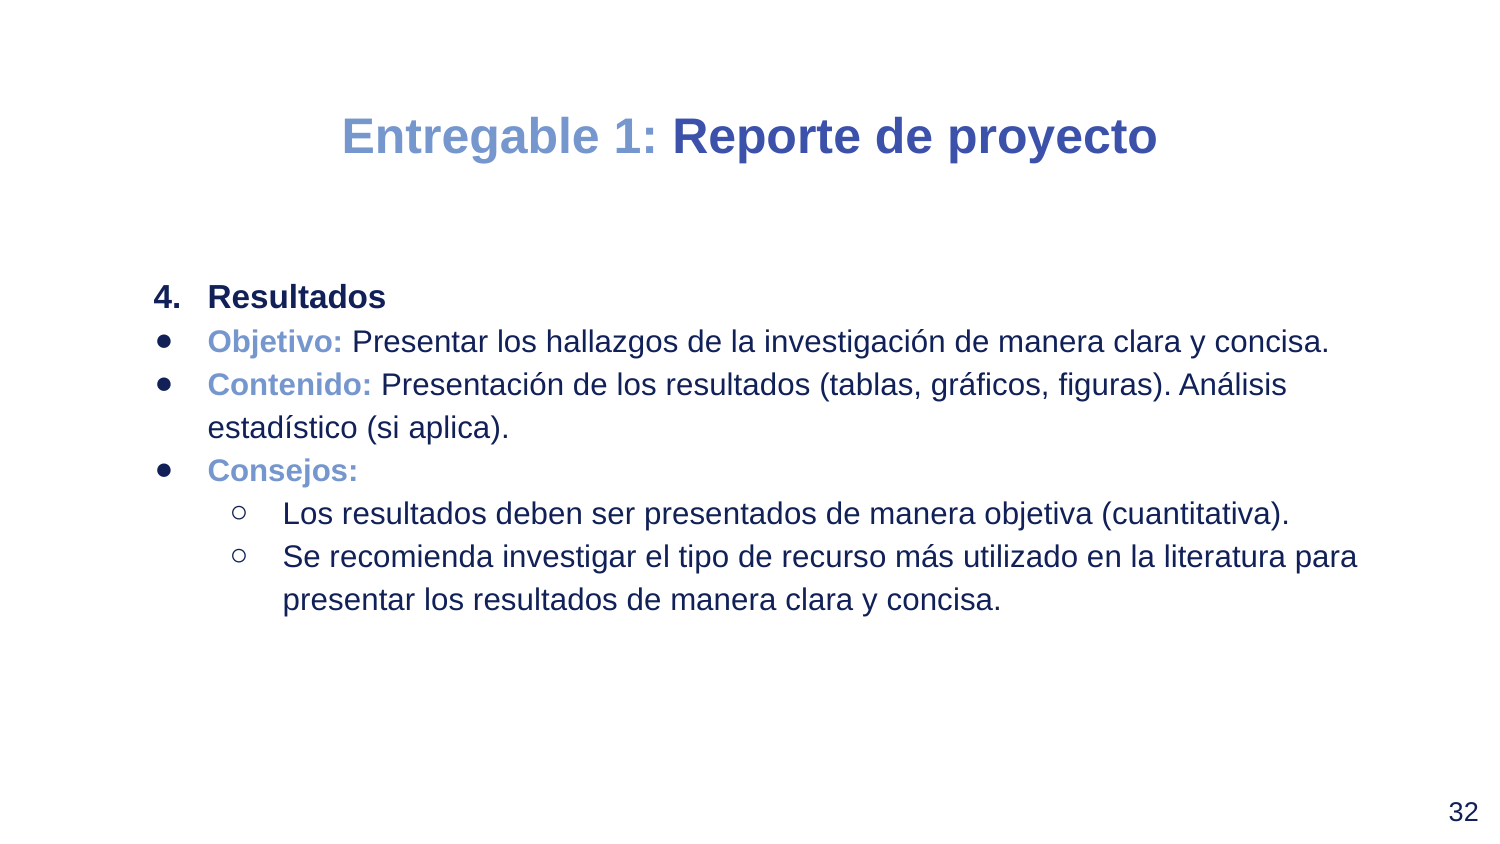

Entregable 1: Reporte de proyecto
Resultados
Objetivo: Presentar los hallazgos de la investigación de manera clara y concisa.
Contenido: Presentación de los resultados (tablas, gráficos, figuras). Análisis estadístico (si aplica).
Consejos:
Los resultados deben ser presentados de manera objetiva (cuantitativa).
Se recomienda investigar el tipo de recurso más utilizado en la literatura para presentar los resultados de manera clara y concisa.
32